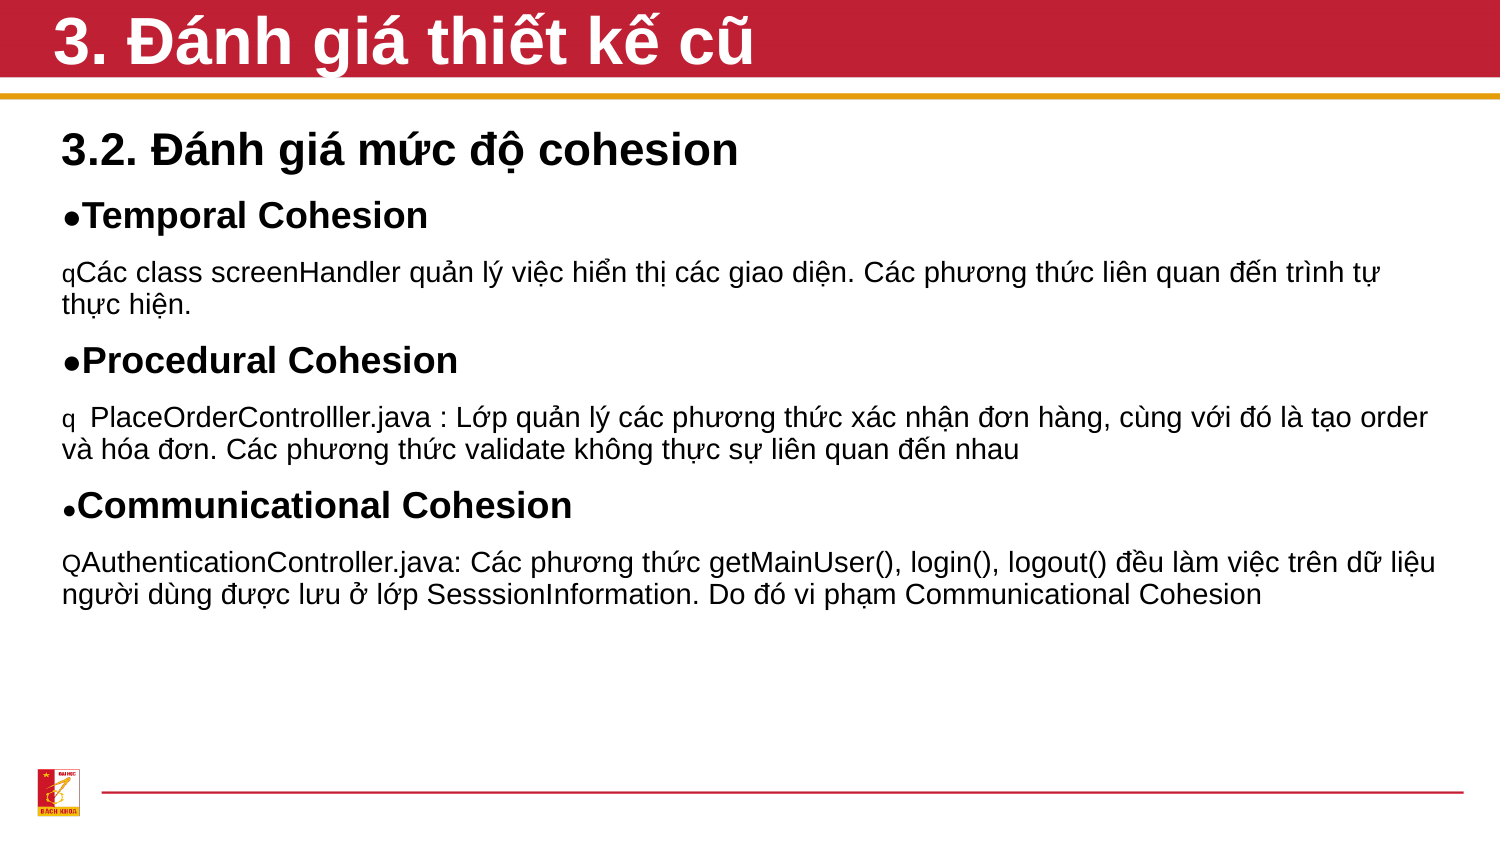

# 3. Đánh giá thiết kế cũ
3.2. Đánh giá mức độ cohesion
●Temporal Cohesion
qCác class screenHandler quản lý việc hiển thị các giao diện. Các phương thức liên quan đến trình tự thực hiện.
●Procedural Cohesion
q  PlaceOrderControlller.java : Lớp quản lý các phương thức xác nhận đơn hàng, cùng với đó là tạo order và hóa đơn. Các phương thức validate không thực sự liên quan đến nhau
●Communicational Cohesion
QAuthenticationController.java: Các phương thức getMainUser(), login(), logout() đều làm việc trên dữ liệu người dùng được lưu ở lớp SesssionInformation. Do đó vi phạm Communicational Cohesion